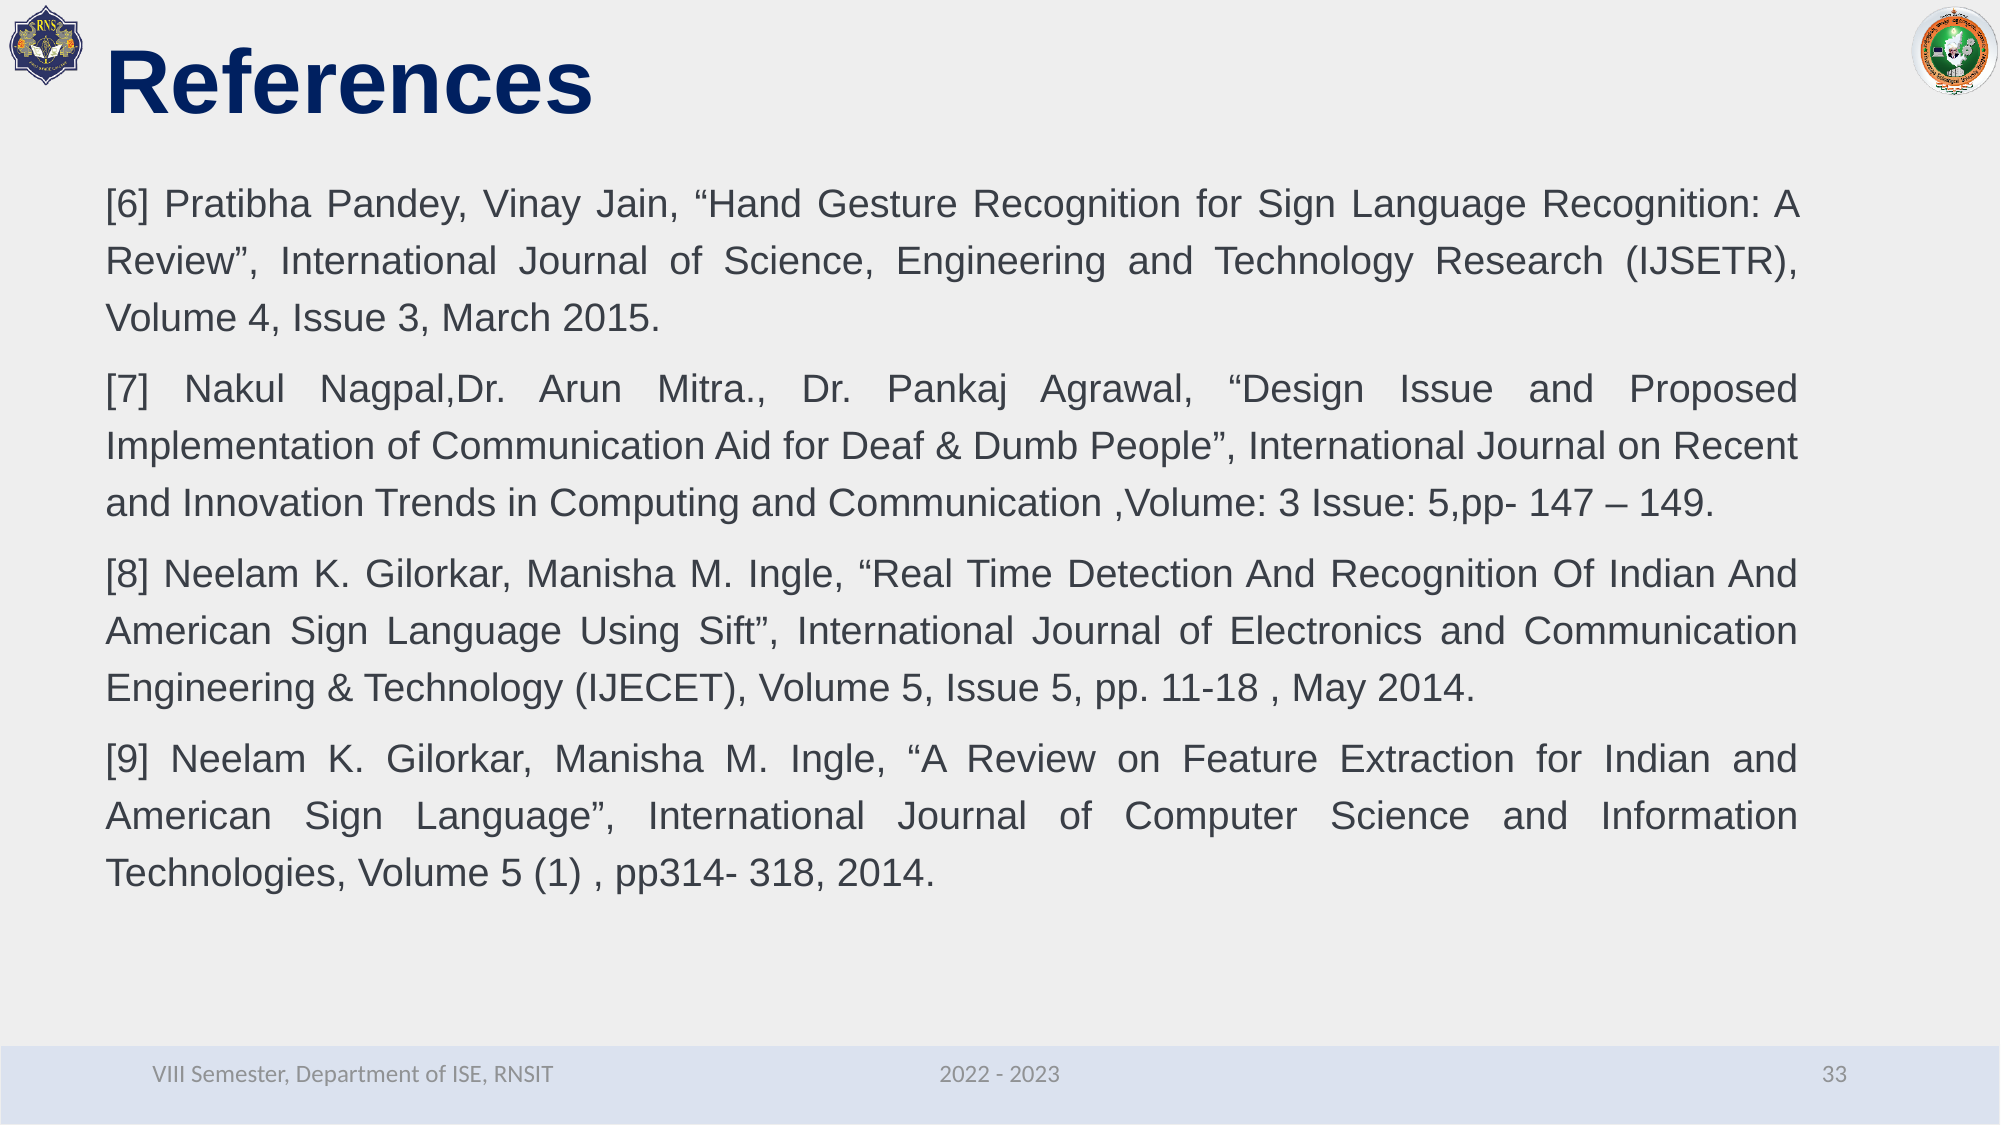

# References
[6] Pratibha Pandey, Vinay Jain, “Hand Gesture Recognition for Sign Language Recognition: A Review”, International Journal of Science, Engineering and Technology Research (IJSETR), Volume 4, Issue 3, March 2015.
[7] Nakul Nagpal,Dr. Arun Mitra., Dr. Pankaj Agrawal, “Design Issue and Proposed Implementation of Communication Aid for Deaf & Dumb People”, International Journal on Recent and Innovation Trends in Computing and Communication ,Volume: 3 Issue: 5,pp- 147 – 149.
[8] Neelam K. Gilorkar, Manisha M. Ingle, “Real Time Detection And Recognition Of Indian And American Sign Language Using Sift”, International Journal of Electronics and Communication Engineering & Technology (IJECET), Volume 5, Issue 5, pp. 11-18 , May 2014.
[9] Neelam K. Gilorkar, Manisha M. Ingle, “A Review on Feature Extraction for Indian and American Sign Language”, International Journal of Computer Science and Information Technologies, Volume 5 (1) , pp314- 318, 2014.

VIII Semester, Department of ISE, RNSIT
2022 - 2023
33